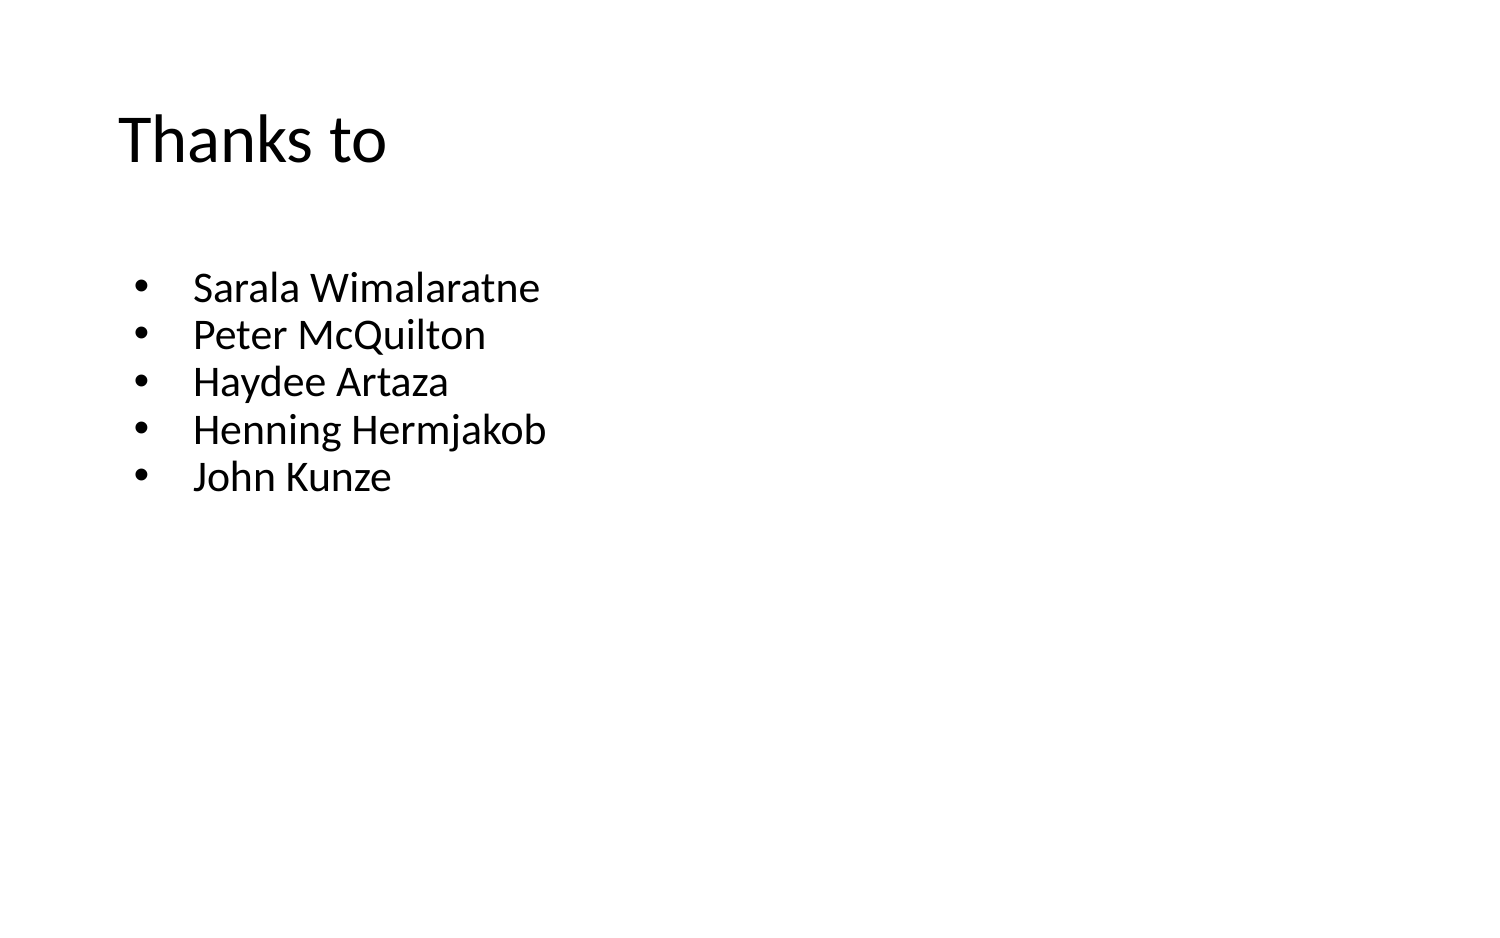

# Thanks to
Sarala Wimalaratne
Peter McQuilton
Haydee Artaza
Henning Hermjakob
John Kunze